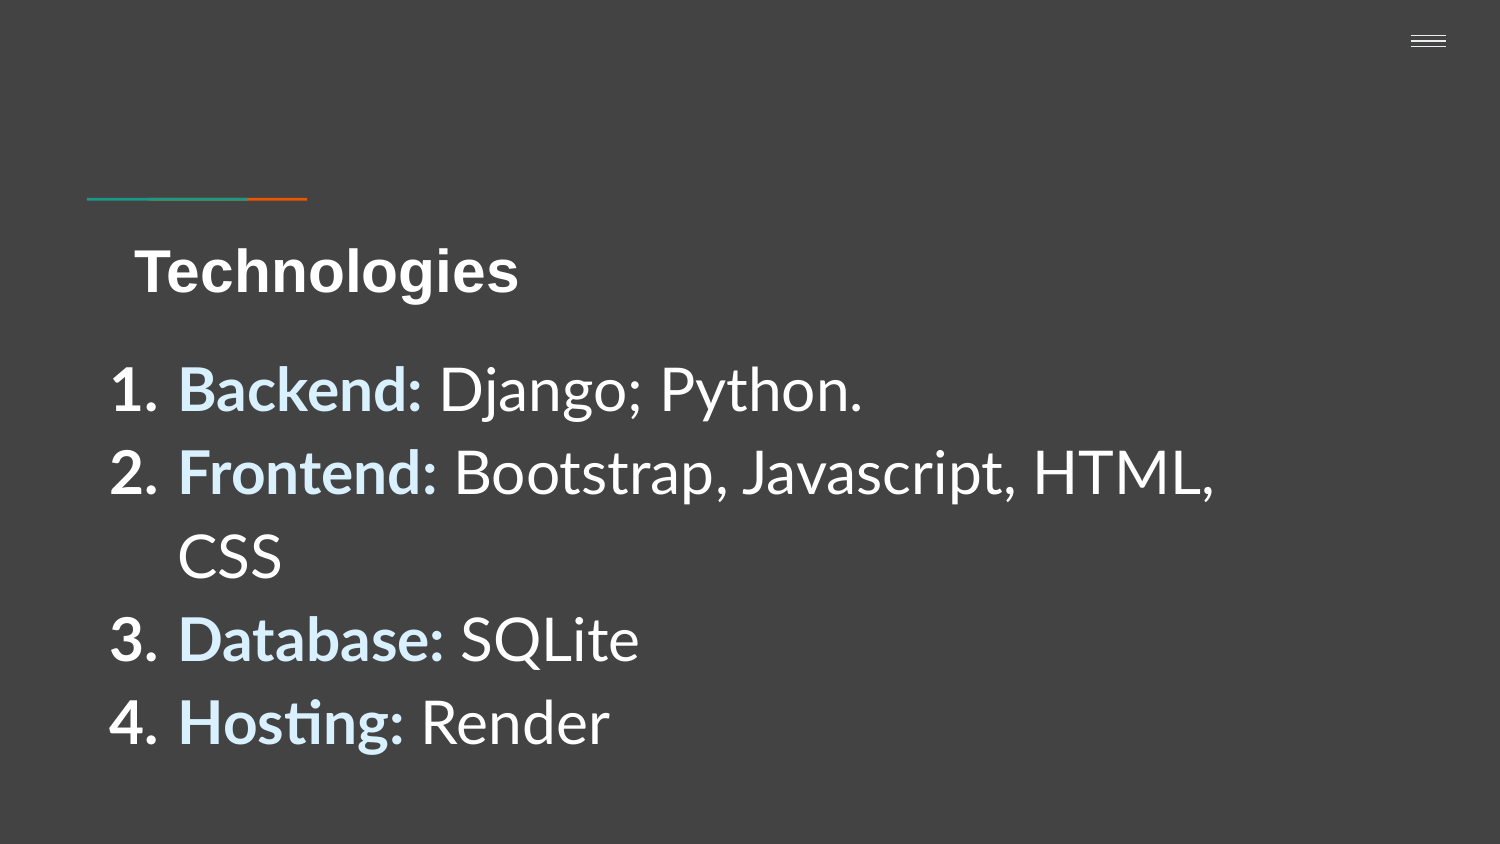

Backend: Django; Python.
Frontend: Bootstrap, Javascript, HTML, CSS
Database: SQLite
Hosting: Render
# Technologies